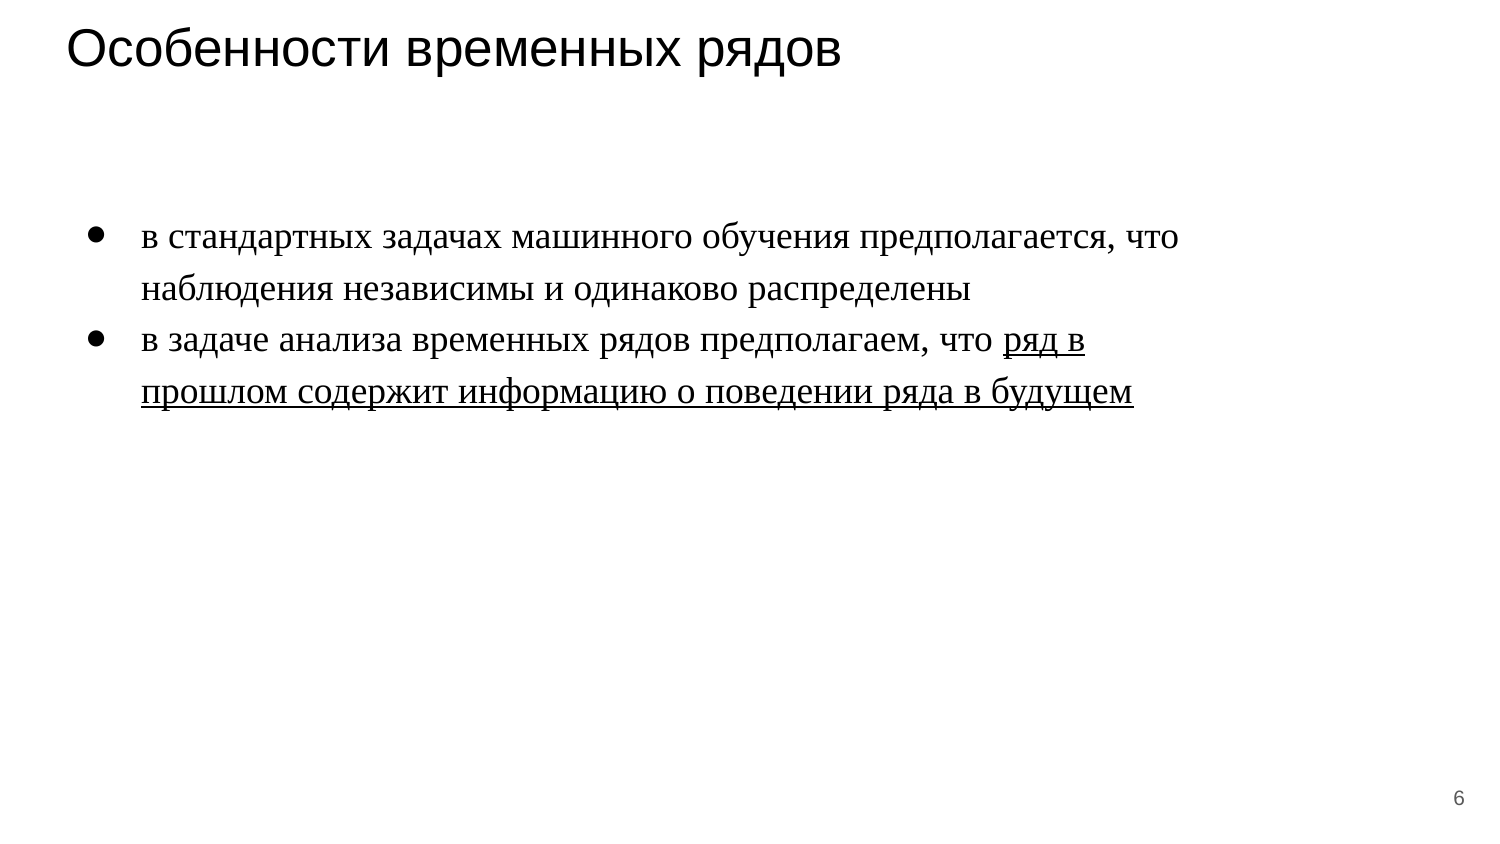

# Особенности временных рядов
в стандартных задачах машинного обучения предполагается, что наблюдения независимы и одинаково распределены
в задаче анализа временных рядов предполагаем, что ряд в прошлом содержит информацию о поведении ряда в будущем
6